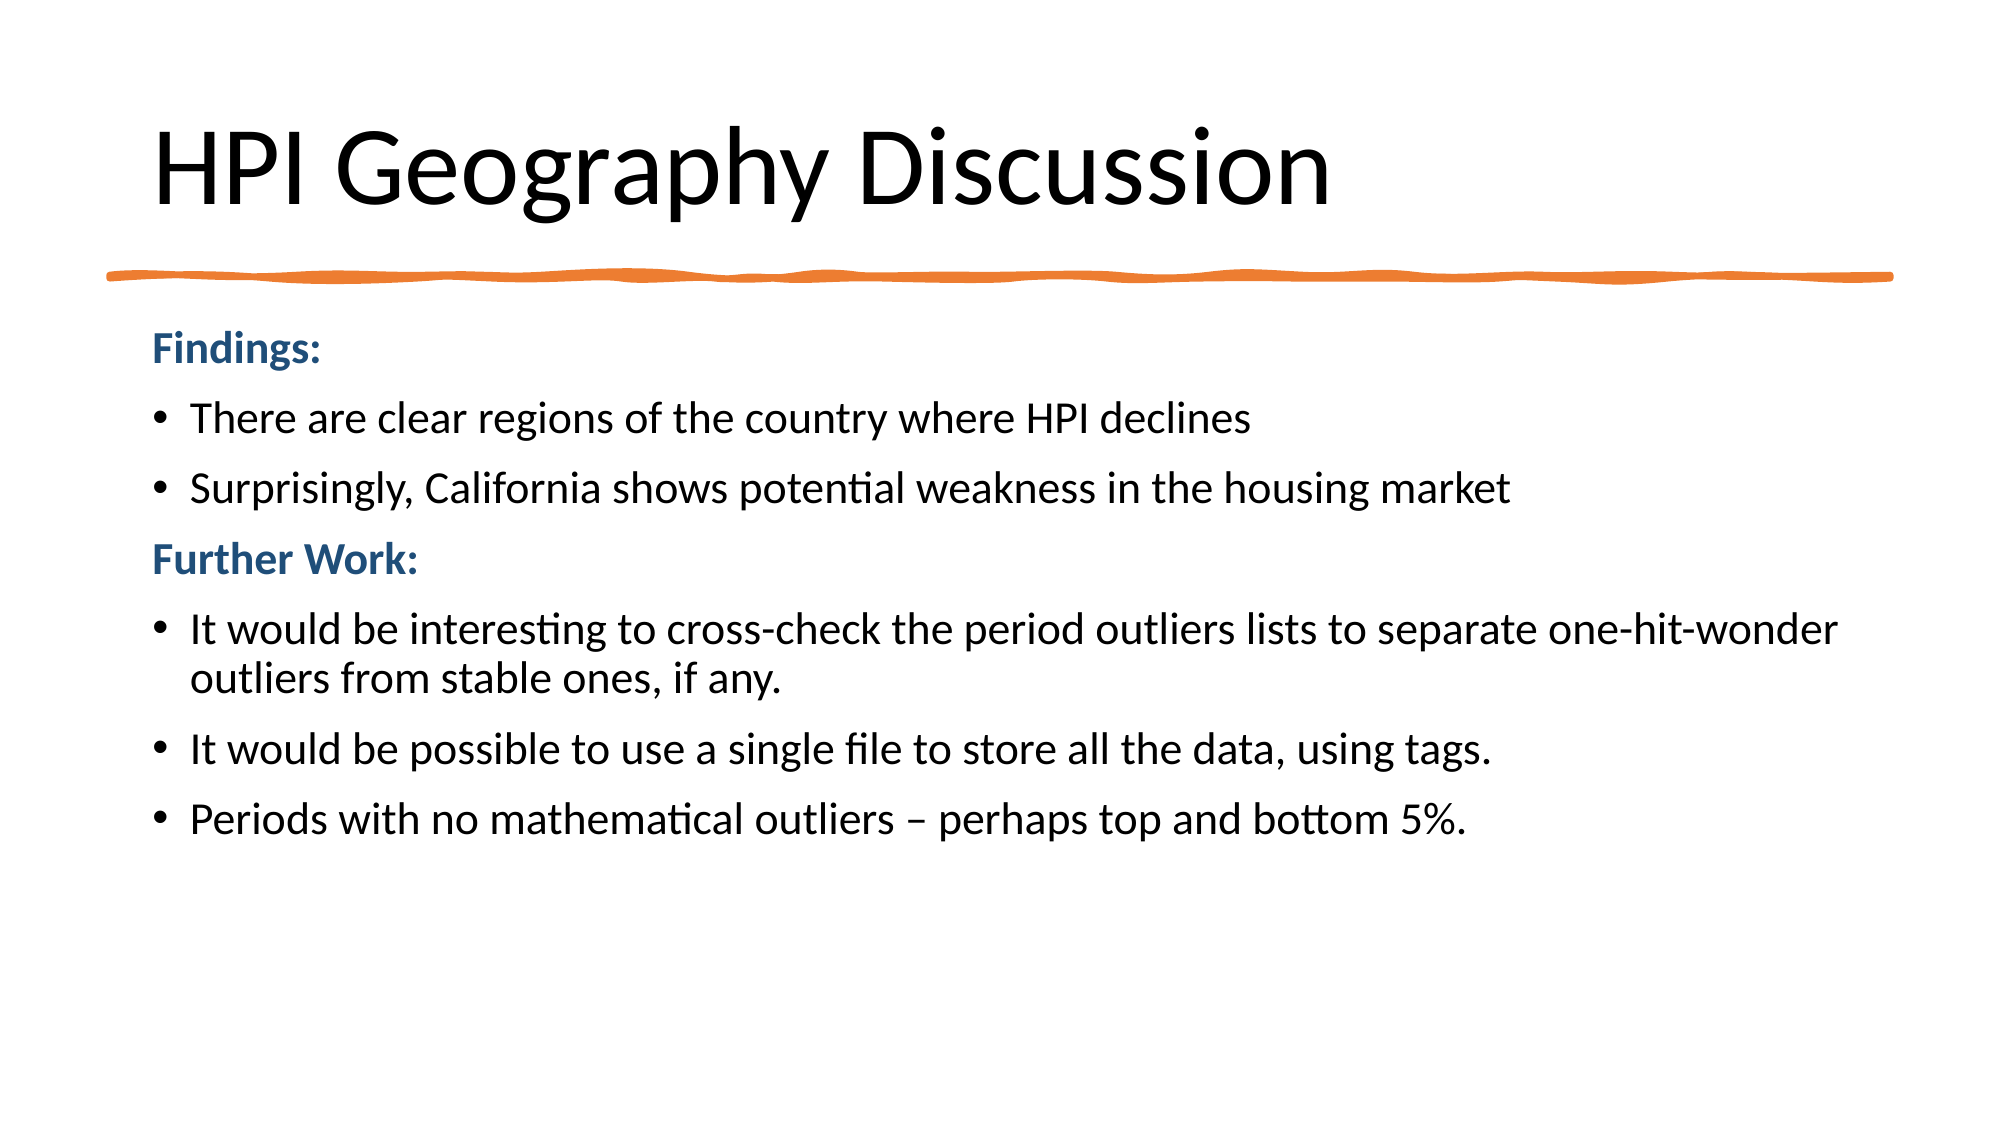

# HPI Geography Discussion

Findings:
There are clear regions of the country where HPI declines
Surprisingly, California shows potential weakness in the housing market
Further Work:
It would be interesting to cross-check the period outliers lists to separate one-hit-wonder outliers from stable ones, if any.
It would be possible to use a single file to store all the data, using tags.
Periods with no mathematical outliers – perhaps top and bottom 5%.